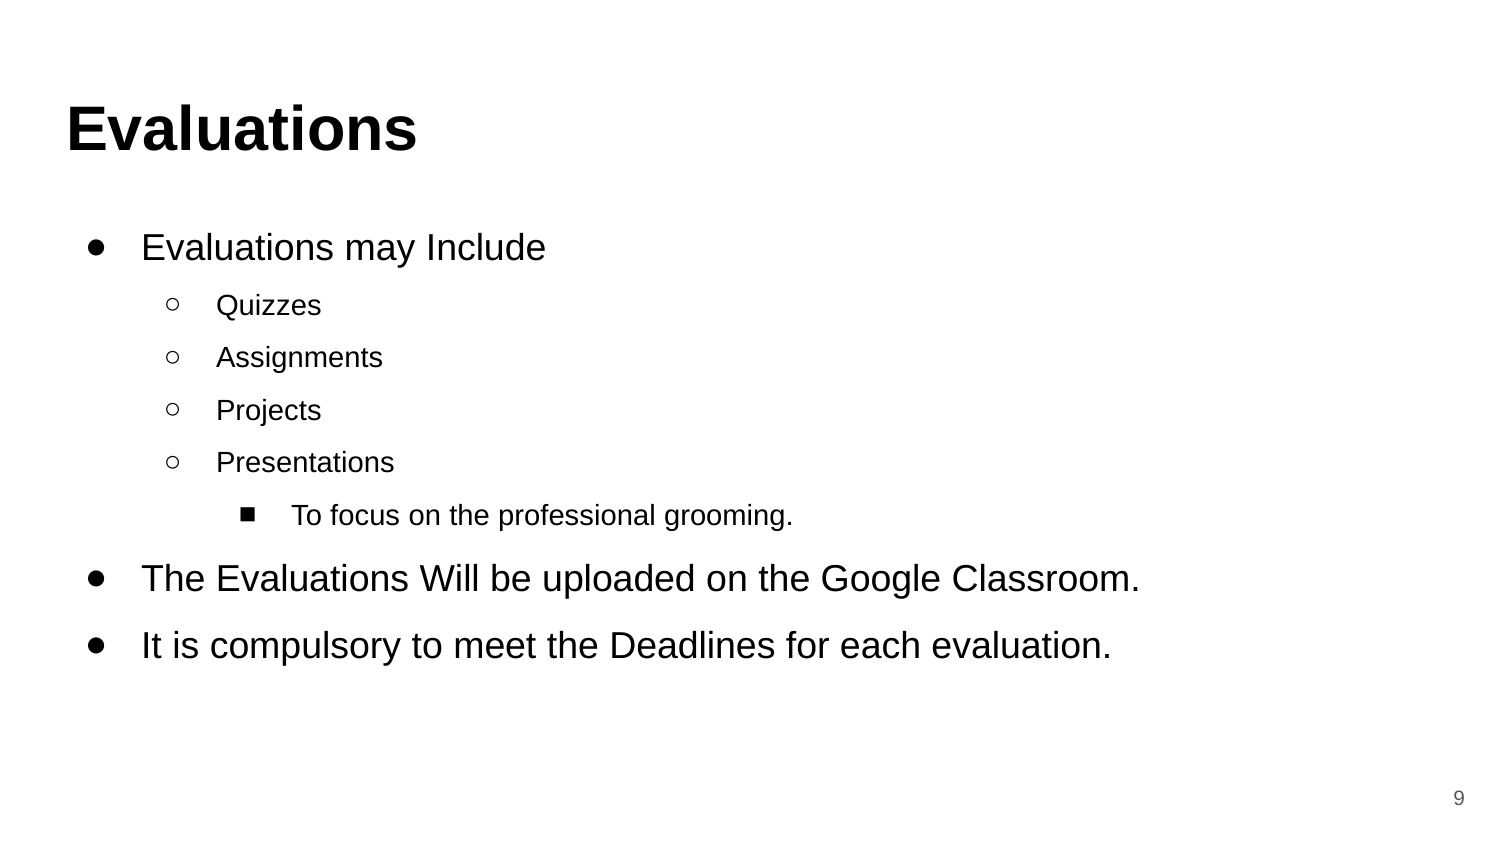

# Evaluations
Evaluations may Include
Quizzes
Assignments
Projects
Presentations
To focus on the professional grooming.
The Evaluations Will be uploaded on the Google Classroom.
It is compulsory to meet the Deadlines for each evaluation.
9